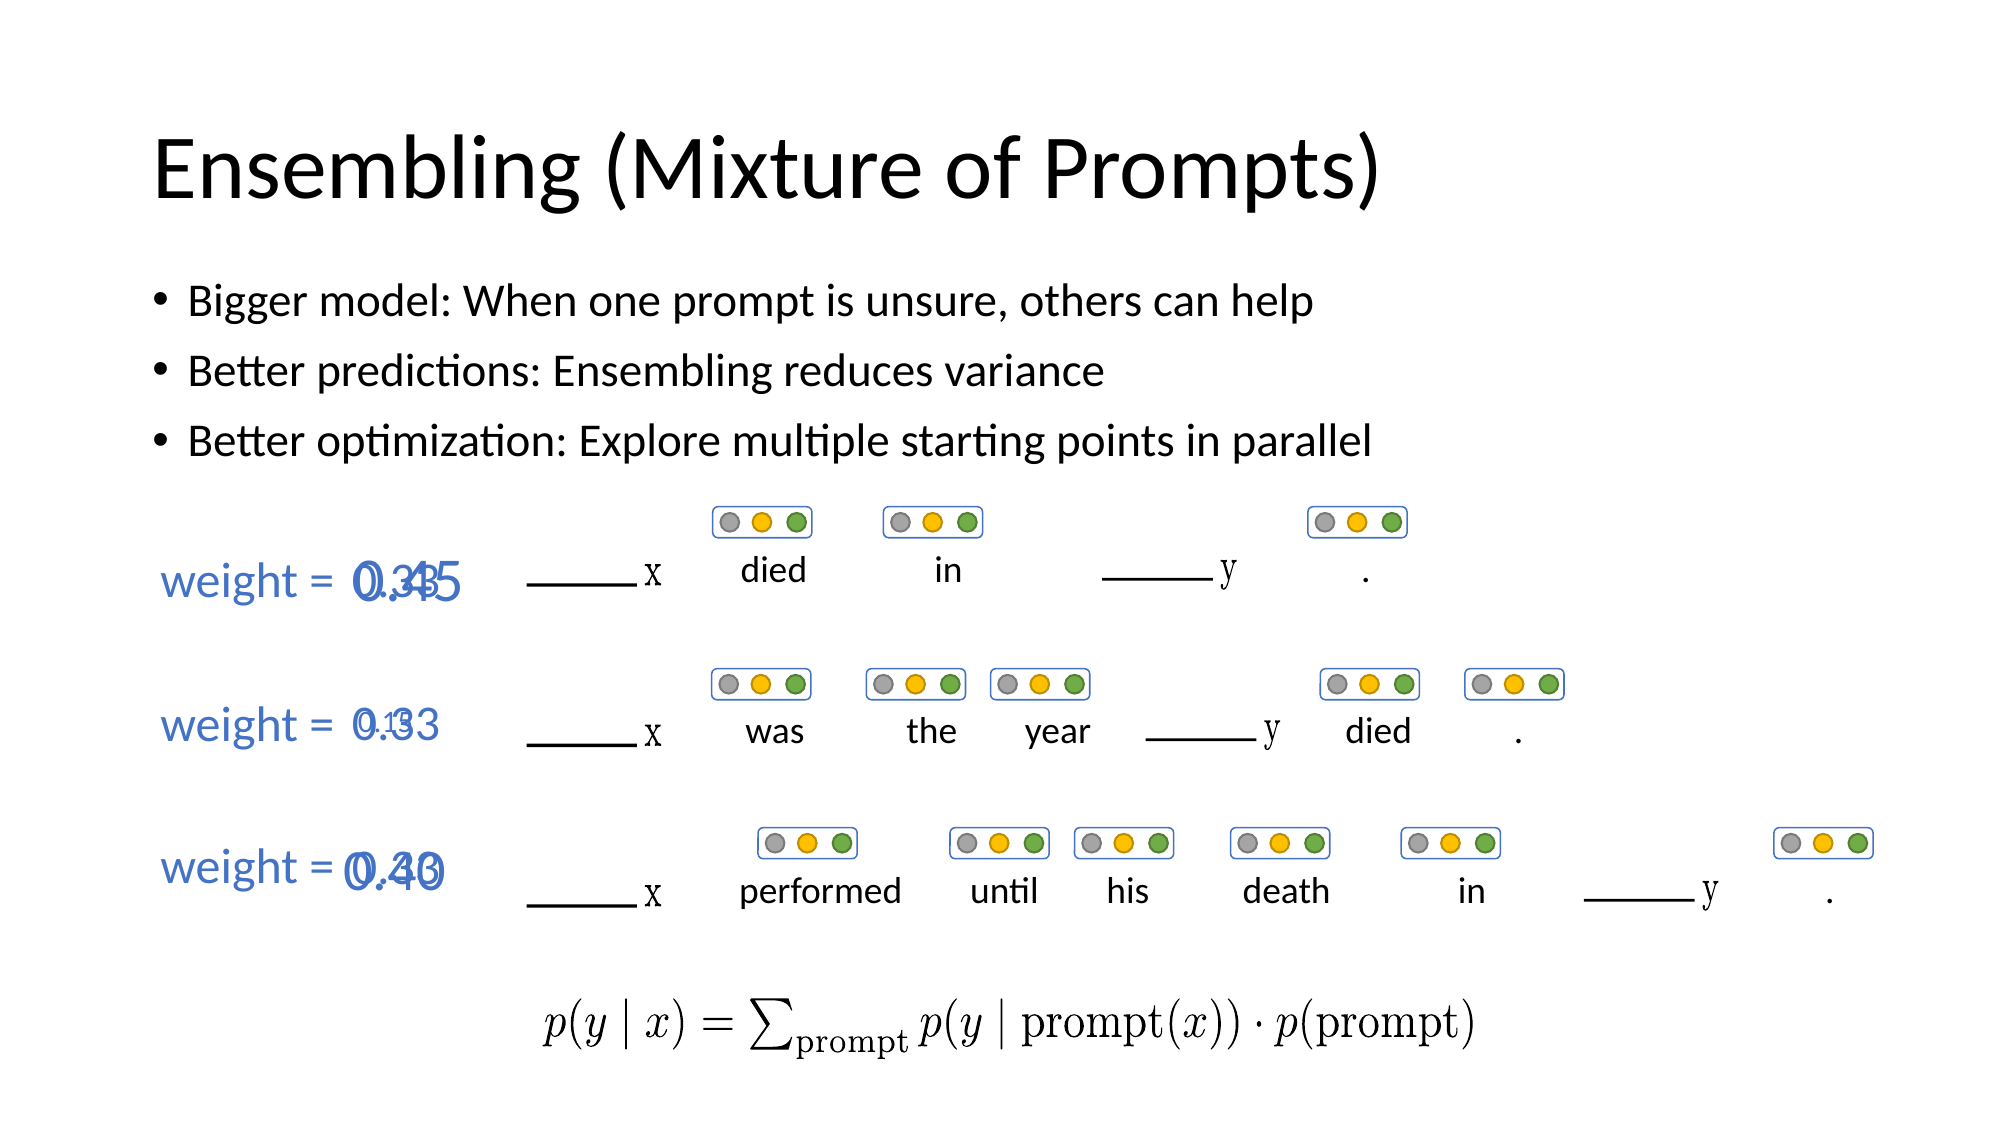

# Ensembling (Mixture of Prompts)
Bigger model: When one prompt is unsure, others can help
Better predictions: Ensembling reduces variance
Better optimization: Explore multiple starting points in parallel

0.45
died               in                                               .

weight =
0.33

0.33
weight =
0.15
was            the        year                              died            .

0.40
weight =
0.33

performed        until        his           death               in                                        .